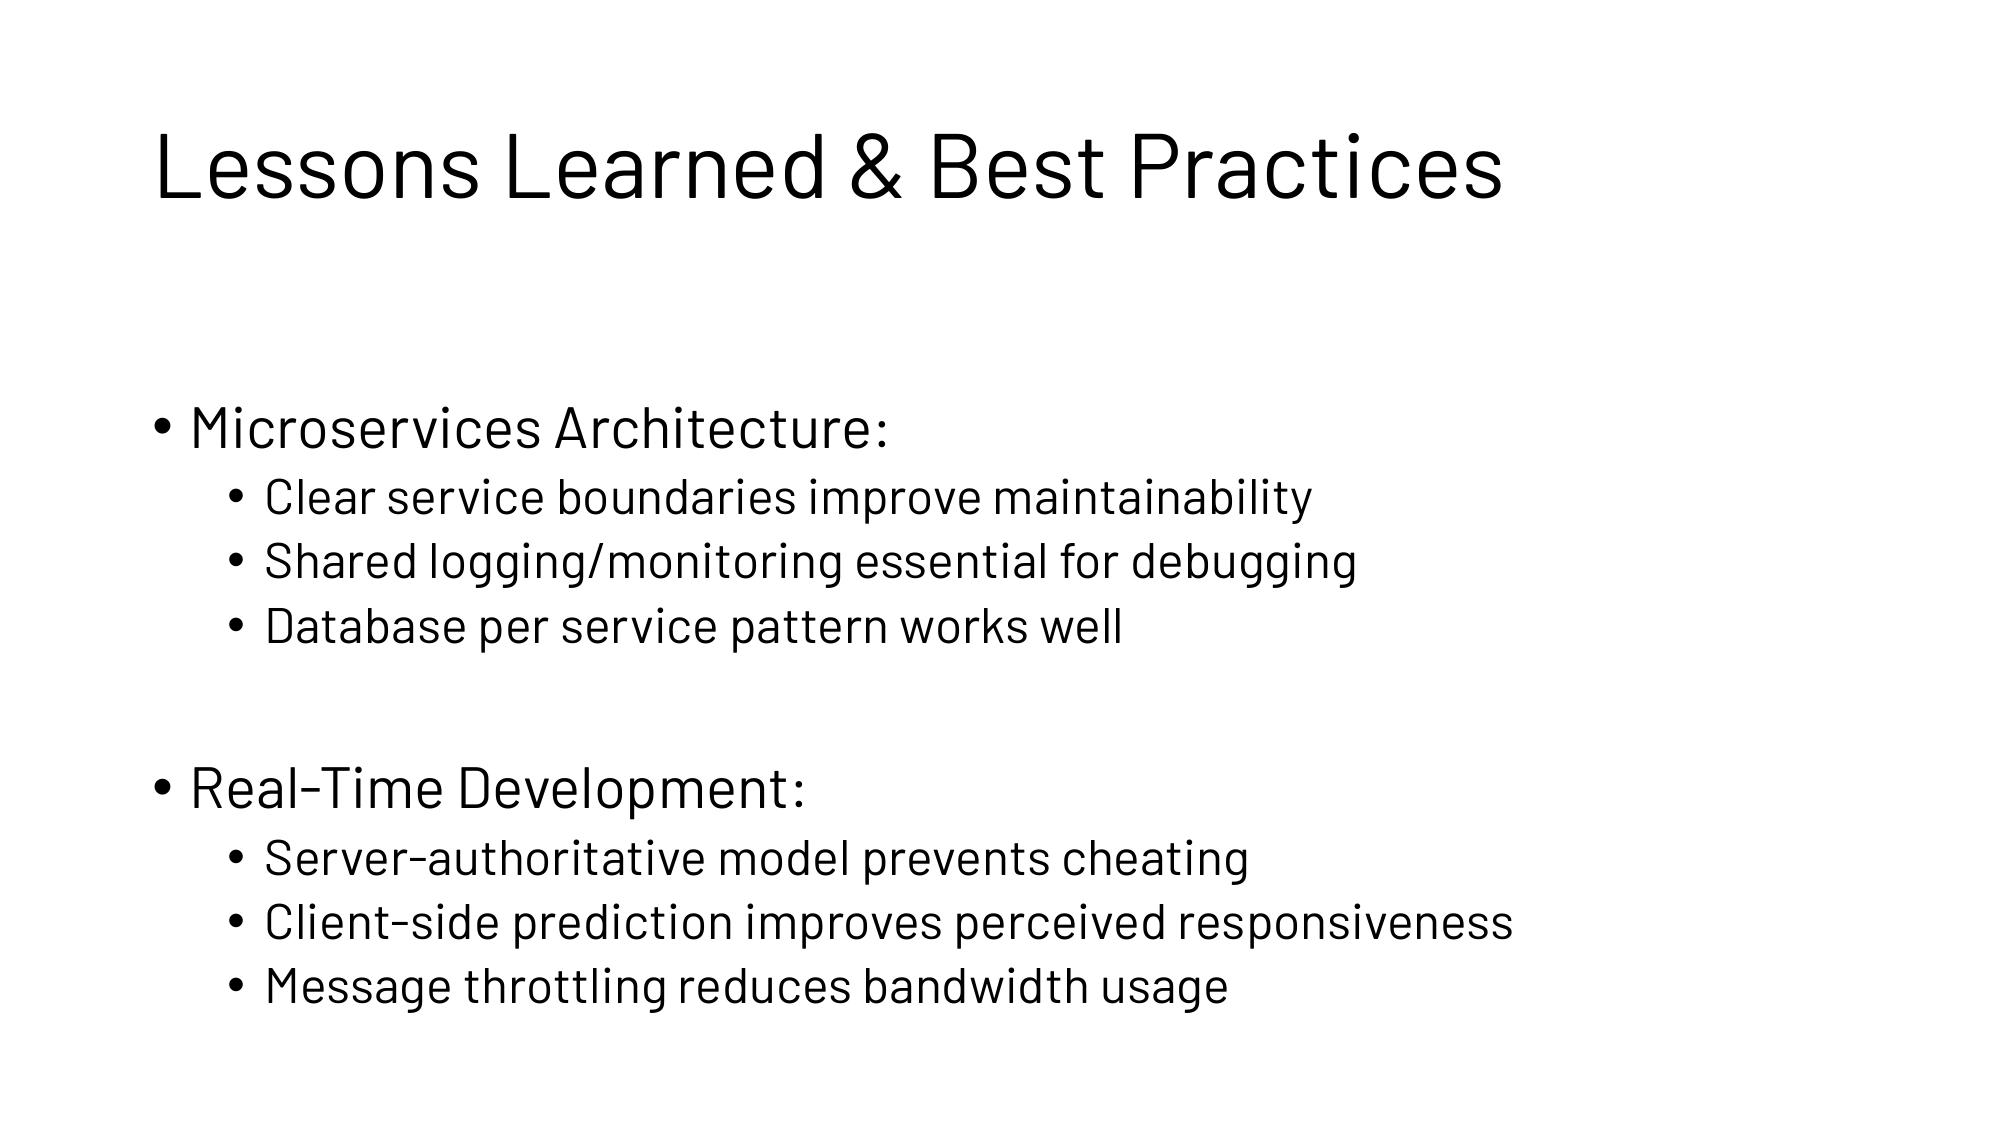

# Lessons Learned & Best Practices

Microservices Architecture:
Clear service boundaries improve maintainability
Shared logging/monitoring essential for debugging
Database per service pattern works well

Real-Time Development:
Server-authoritative model prevents cheating
Client-side prediction improves perceived responsiveness
Message throttling reduces bandwidth usage

Security Best Practices:
Defense-in-depth approach more effective than single layer
Secrets management must be separate from code
Regular security audits catch unexpected vulnerabilities

Testing & Quality:
Test-driven development catches bugs early
E2E tests critical for integration points
Performance testing should start early

Infrastructure & DevOps:
Infrastructure-as-Code essential for reproducibility
Monitoring must be planned from the start
Containerization simplifies deployment significantly

Team Collaboration:
Clear API contracts enable parallel development
Regular synchronization prevents integration issues
Documentation essential when team is distributed